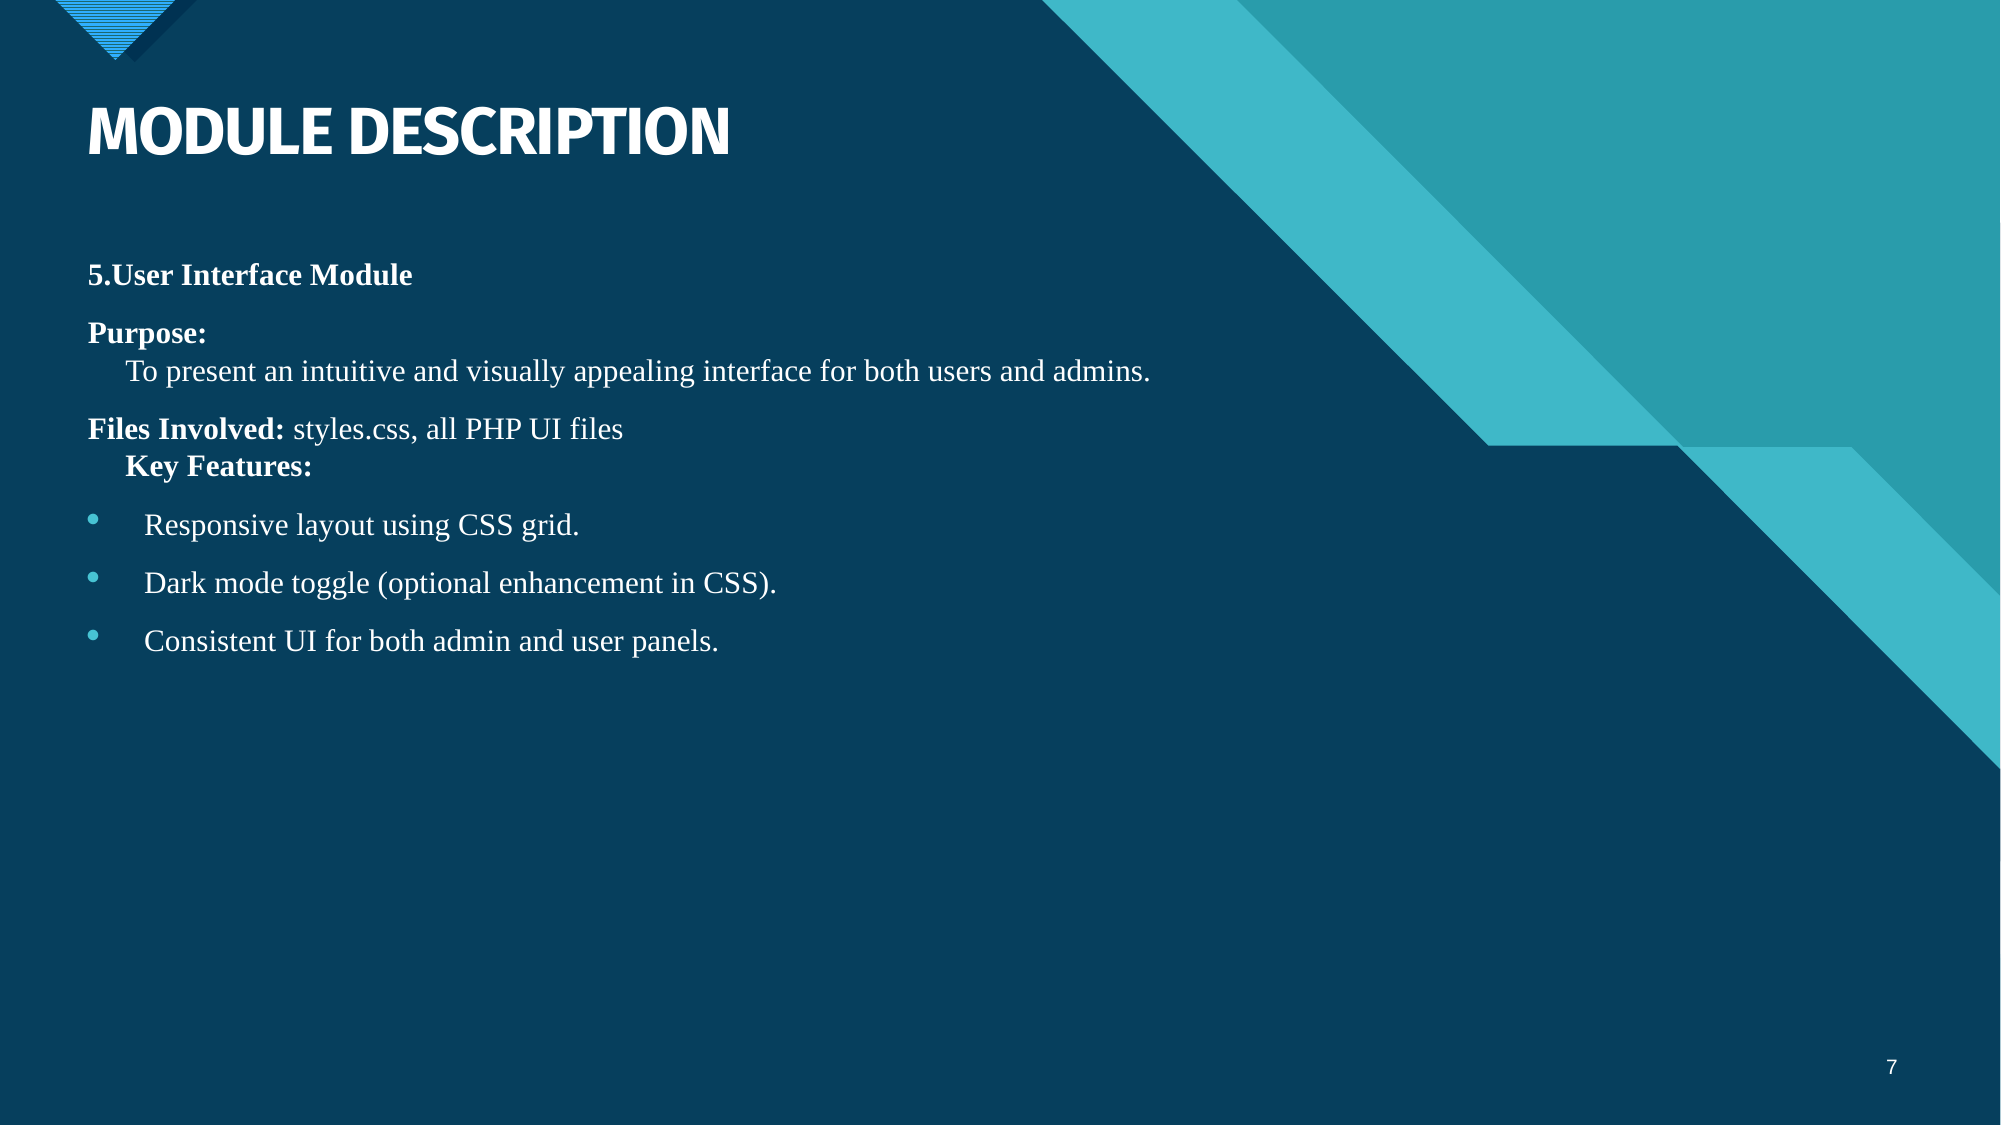

# MODULE DESCRIPTION
5.User Interface Module
Purpose:
To present an intuitive and visually appealing interface for both users and admins.
Files Involved: styles.css, all PHP UI files
Key Features:
Responsive layout using CSS grid.
Dark mode toggle (optional enhancement in CSS).
Consistent UI for both admin and user panels.

7